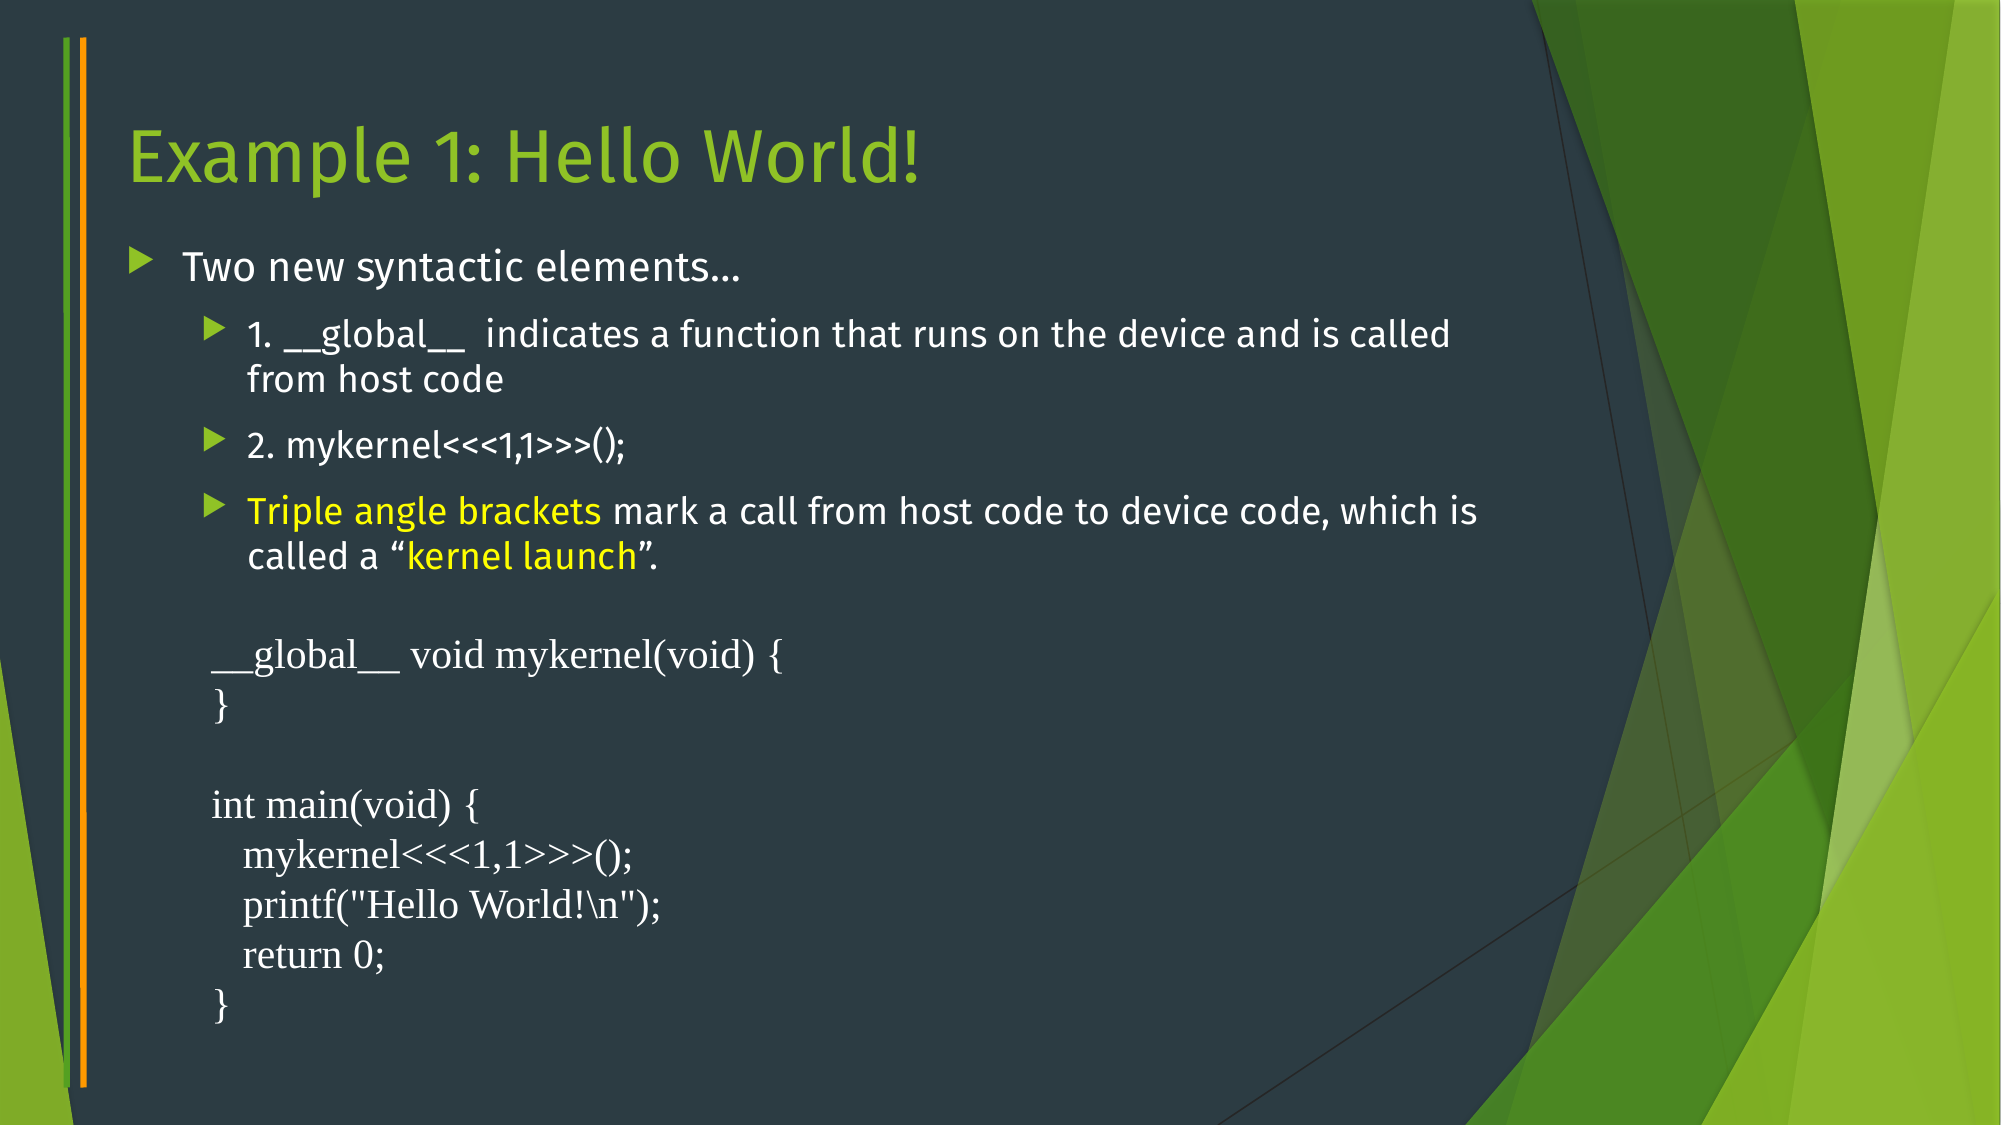

# Example 1: Hello World!
Two new syntactic elements…
1. __global__  indicates a function that runs on the device and is called from host code
2. mykernel<<<1,1>>>();
Triple angle brackets mark a call from host code to device code, which is called a “kernel launch”.
__global__ void mykernel(void) {
}

int main(void) {
   mykernel<<<1,1>>>();
   printf("Hello World!\n");
   return 0;
}